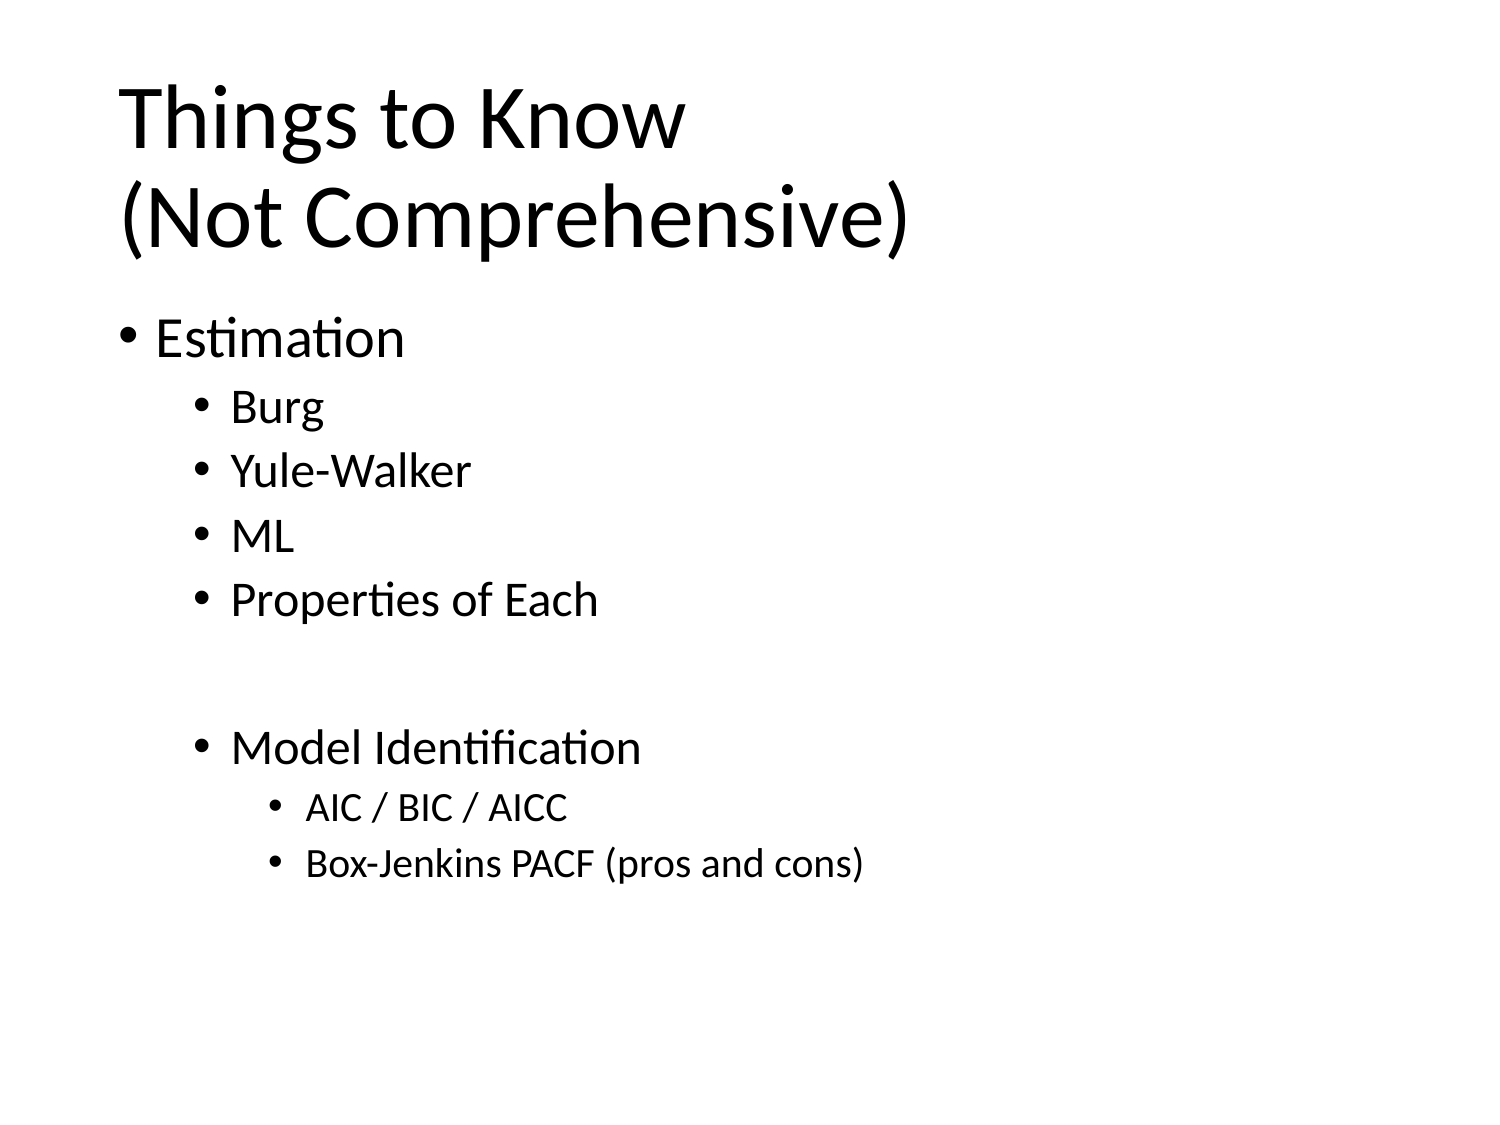

# Things to Know (Not Comprehensive)
Estimation
Burg
Yule-Walker
ML
Properties of Each

Model Identification
AIC / BIC / AICC
Box-Jenkins PACF (pros and cons)